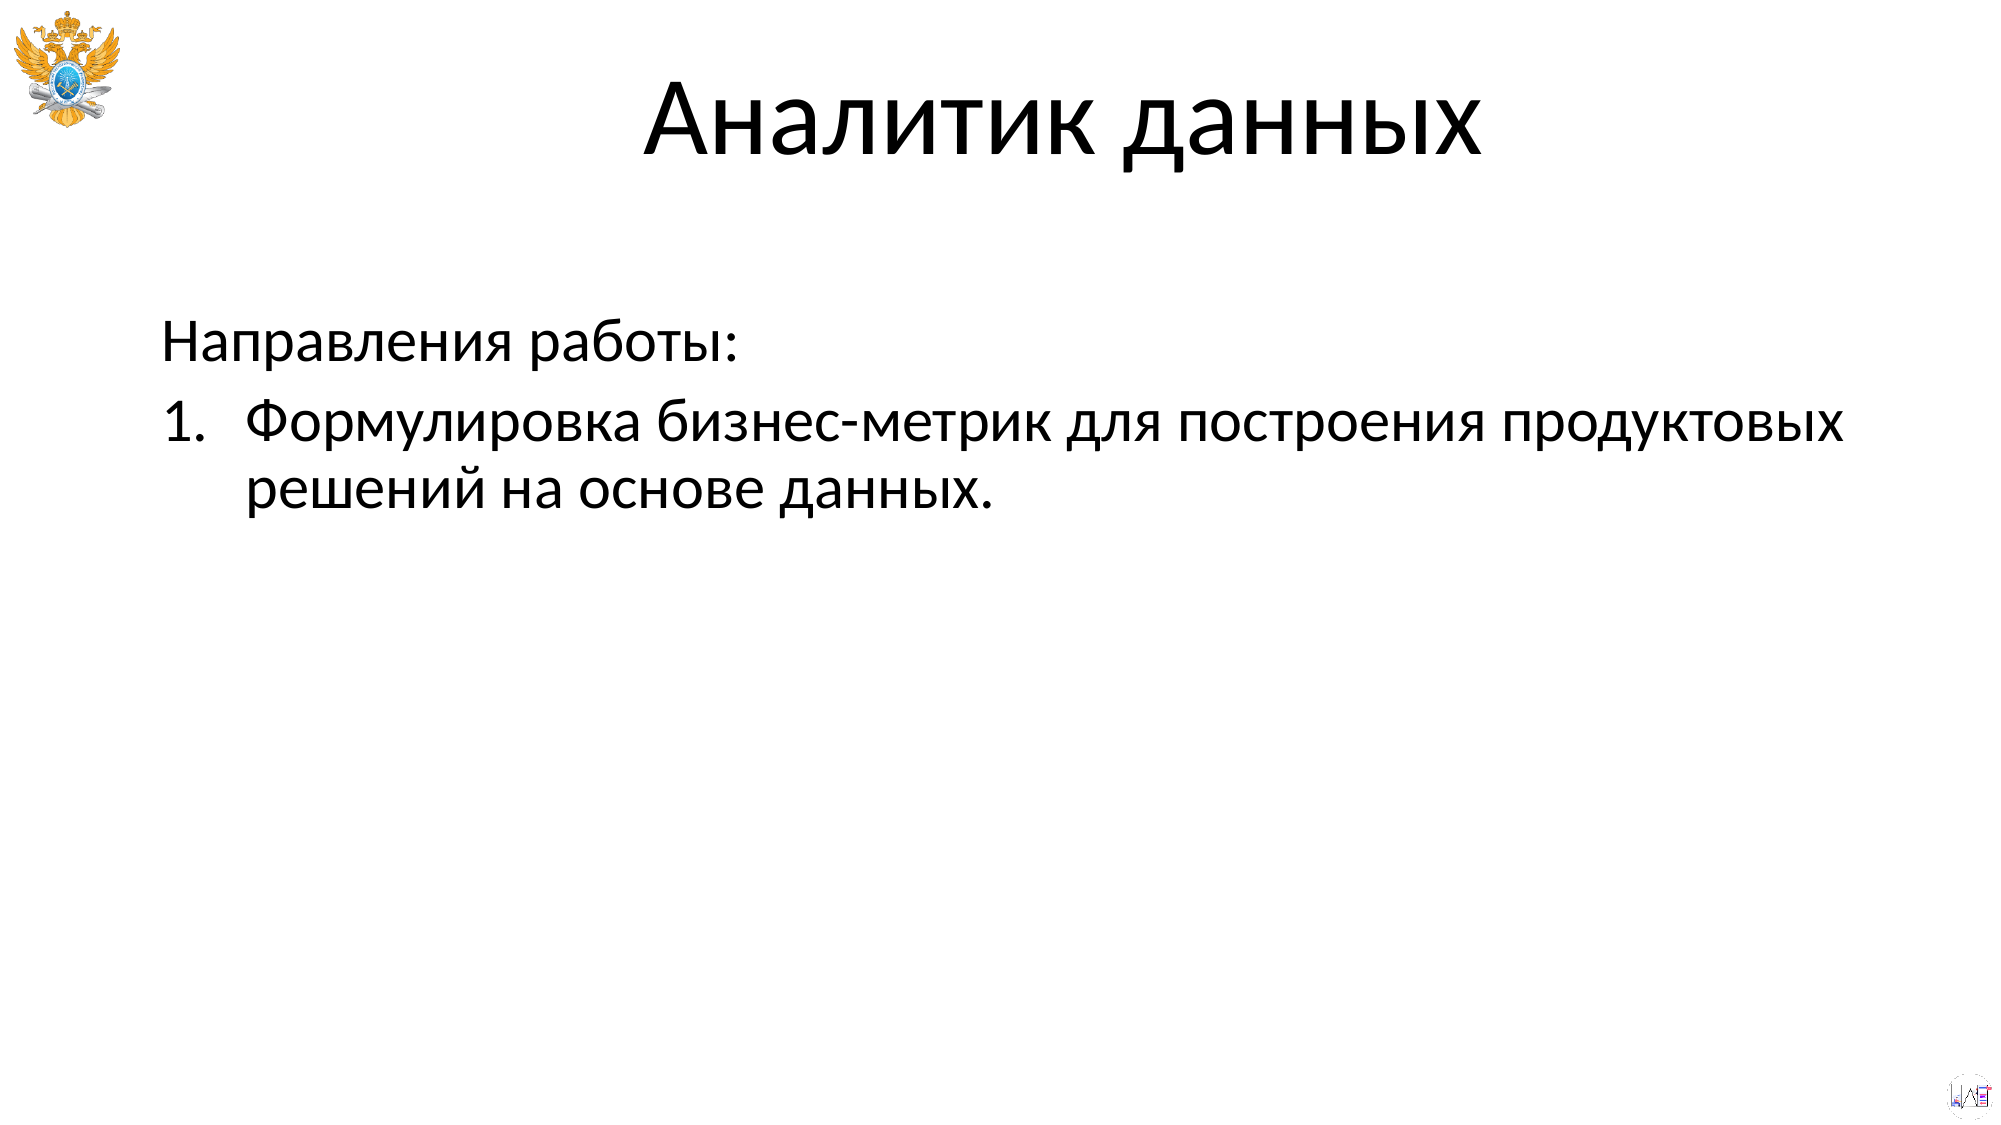

Аналитик данных
Направления работы:
Формулировка бизнес-метрик для построения продуктовых решений на основе данных.